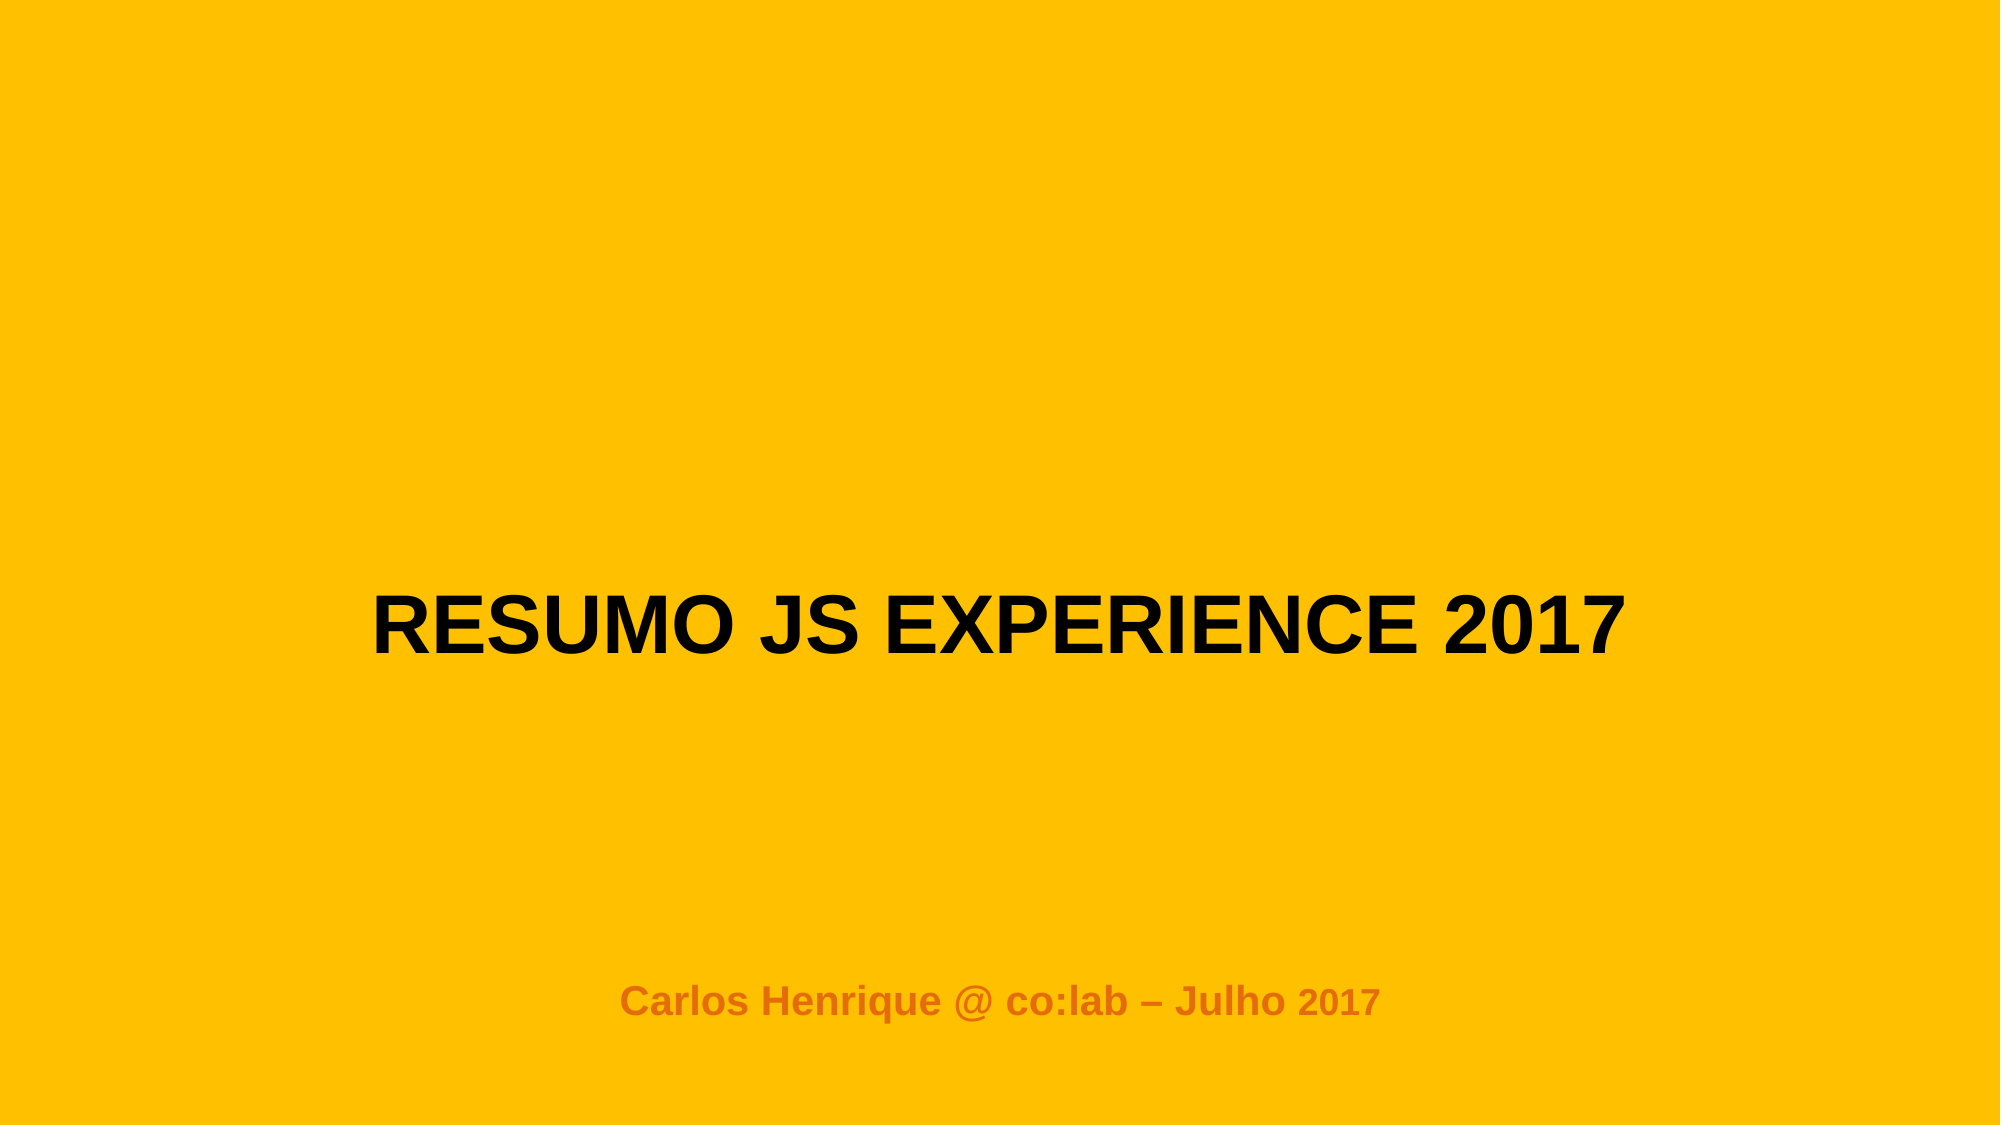

RESUMO JS EXPERIENCE 2017
Carlos Henrique @ co:lab – Julho 2017